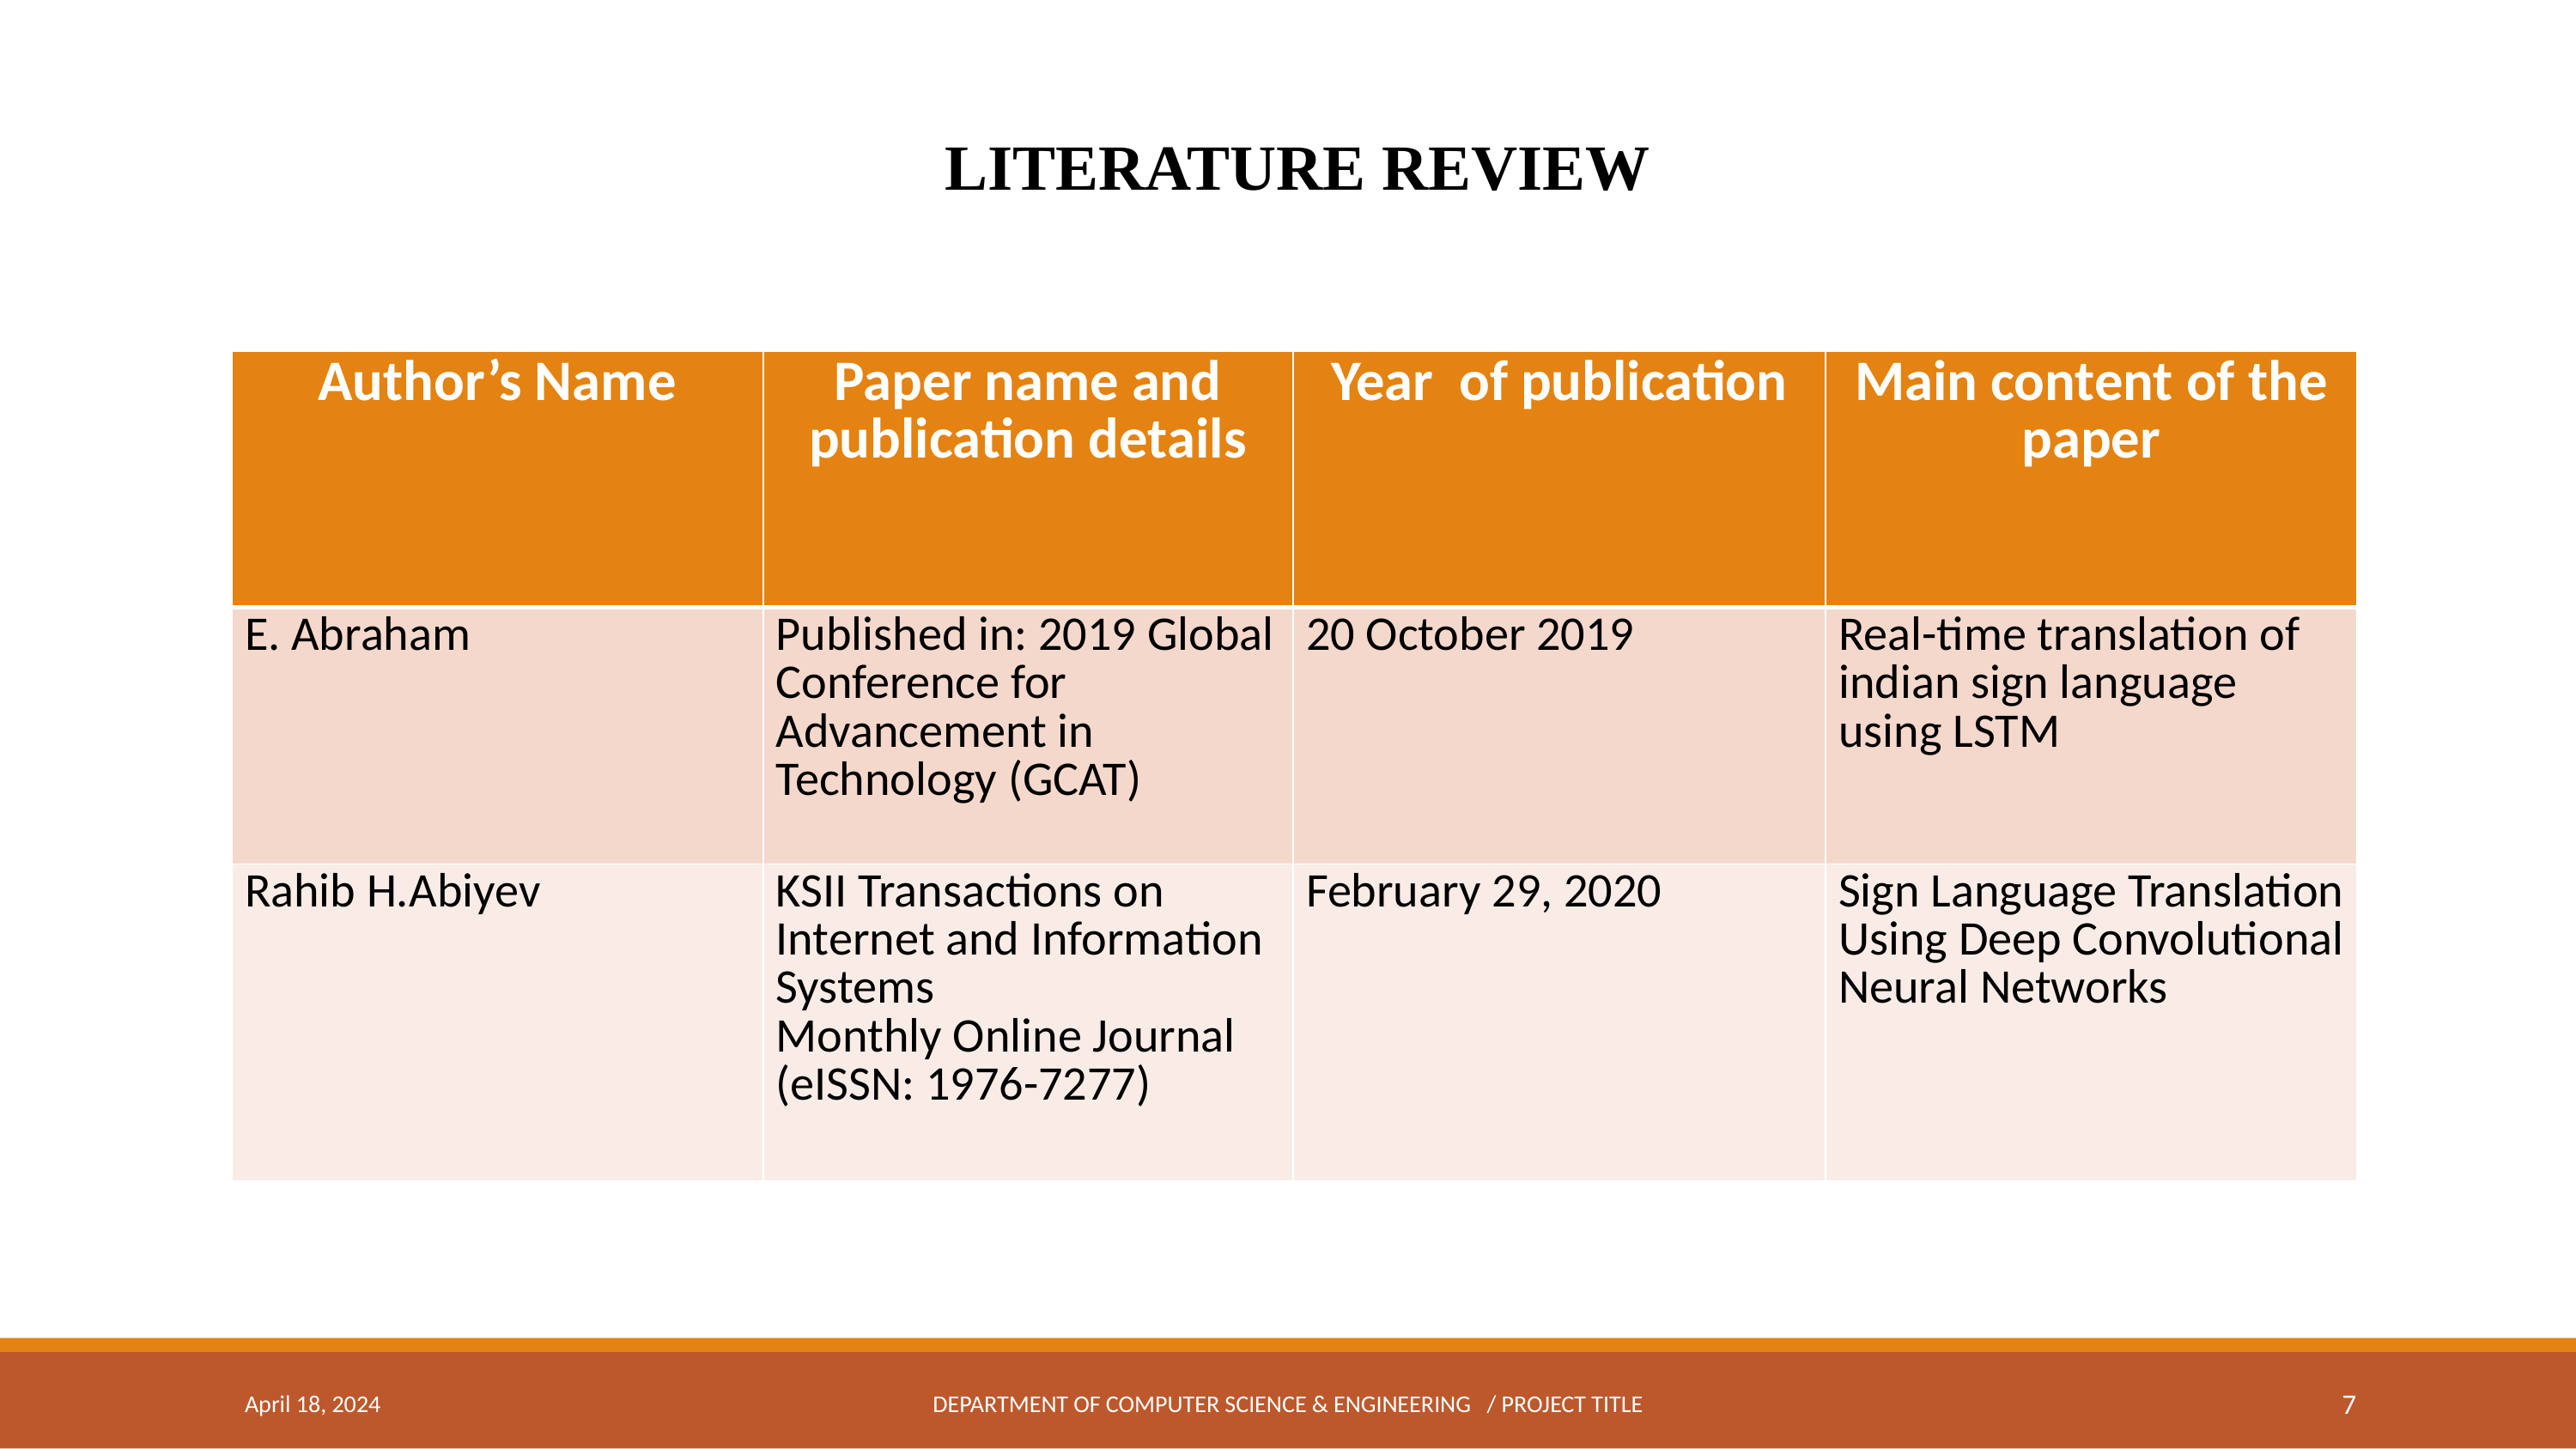

LITERATURE REVIEW
| Author’s Name | Paper name and publication details | Year of publication | Main content of the paper |
| --- | --- | --- | --- |
| E. Abraham | Published in: 2019 Global Conference for Advancement in Technology (GCAT) | 20 October 2019 | Real-time translation of indian sign language using LSTM |
| Rahib H.Abiyev | KSII Transactions on Internet and Information Systems Monthly Online Journal (eISSN: 1976-7277) | February 29, 2020 | Sign Language Translation Using Deep Convolutional Neural Networks |
April 18, 2024
DEPARTMENT OF COMPUTER SCIENCE & ENGINEERING   / PROJECT TITLE
7